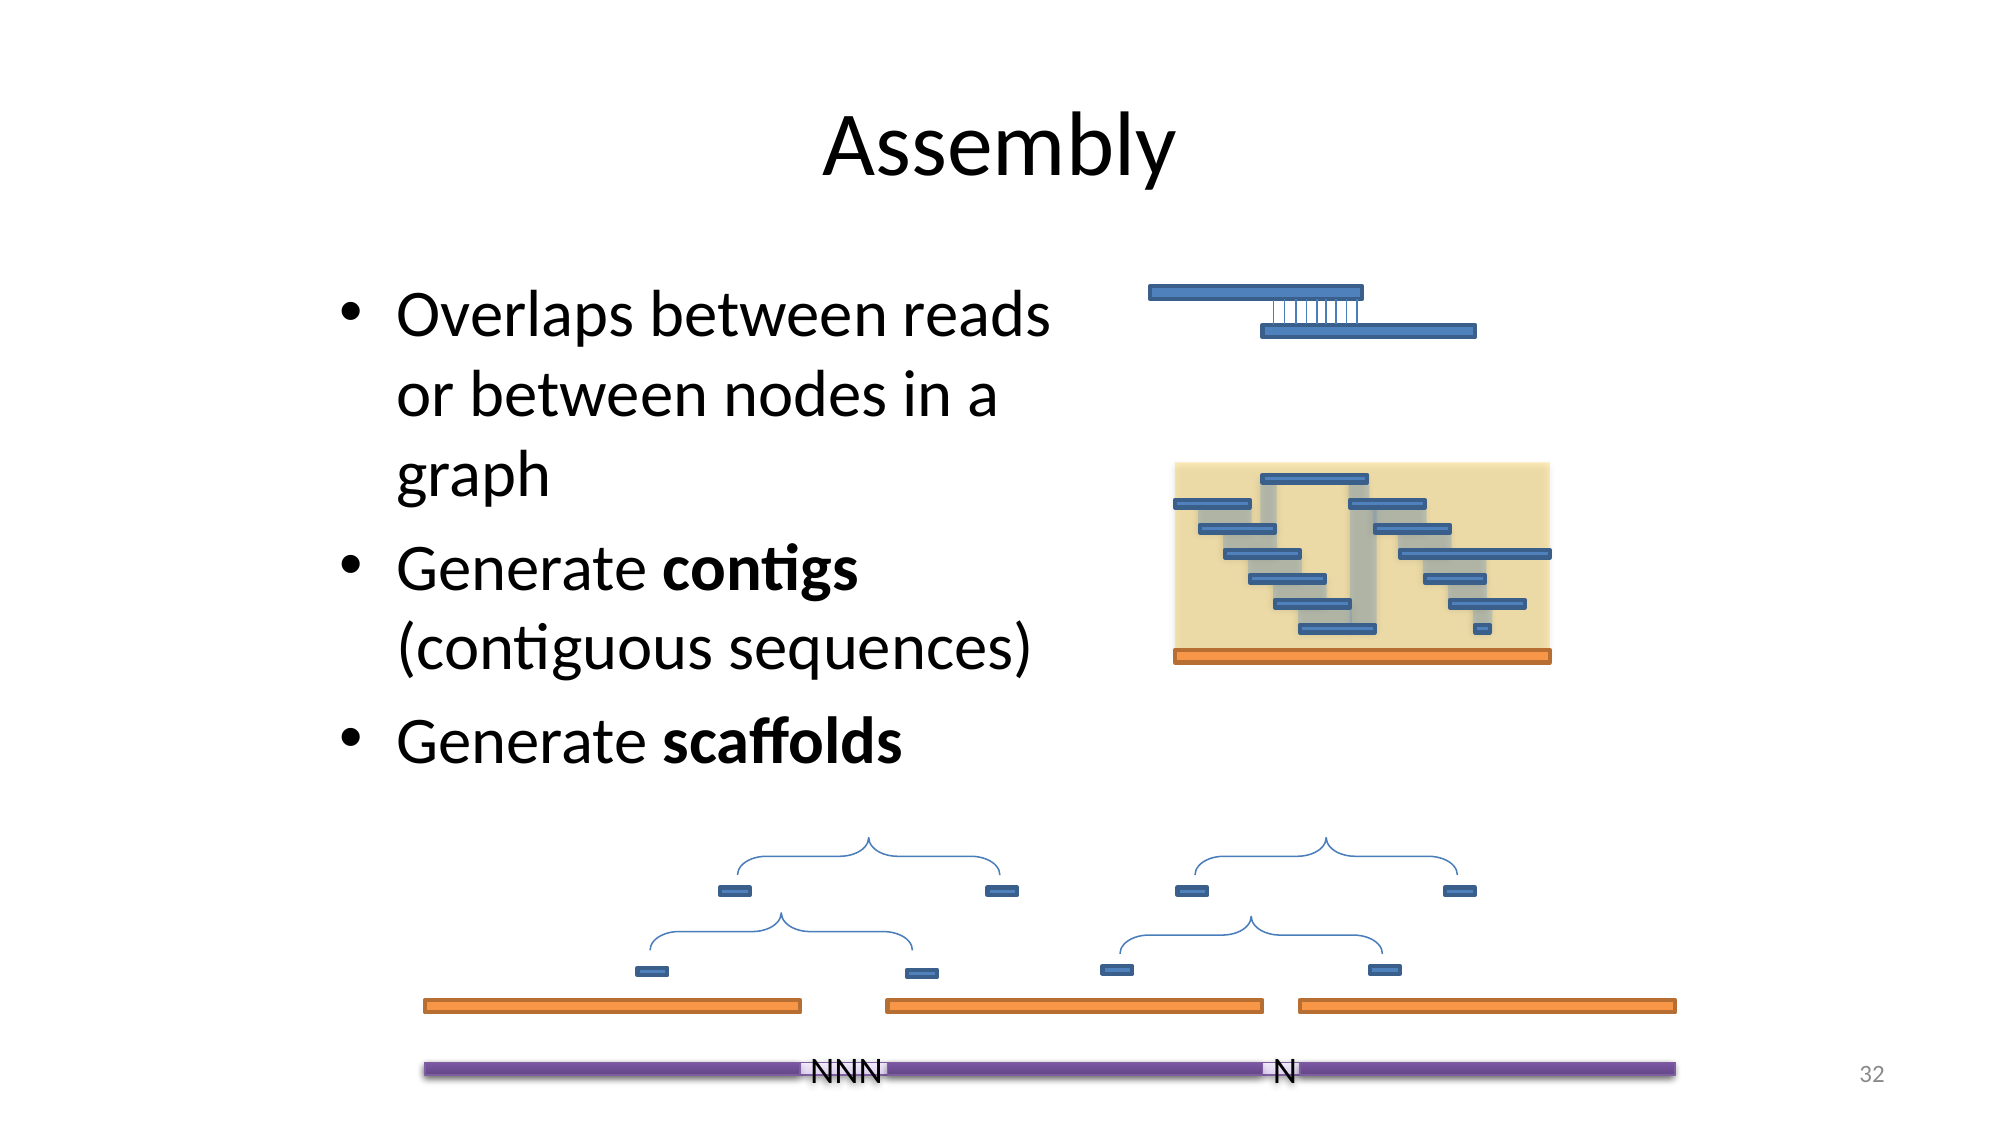

# Assembly
Overlaps between reads or between nodes in a graph
Generate contigs (contiguous sequences)
Generate scaffolds

32
 NNN                                              N